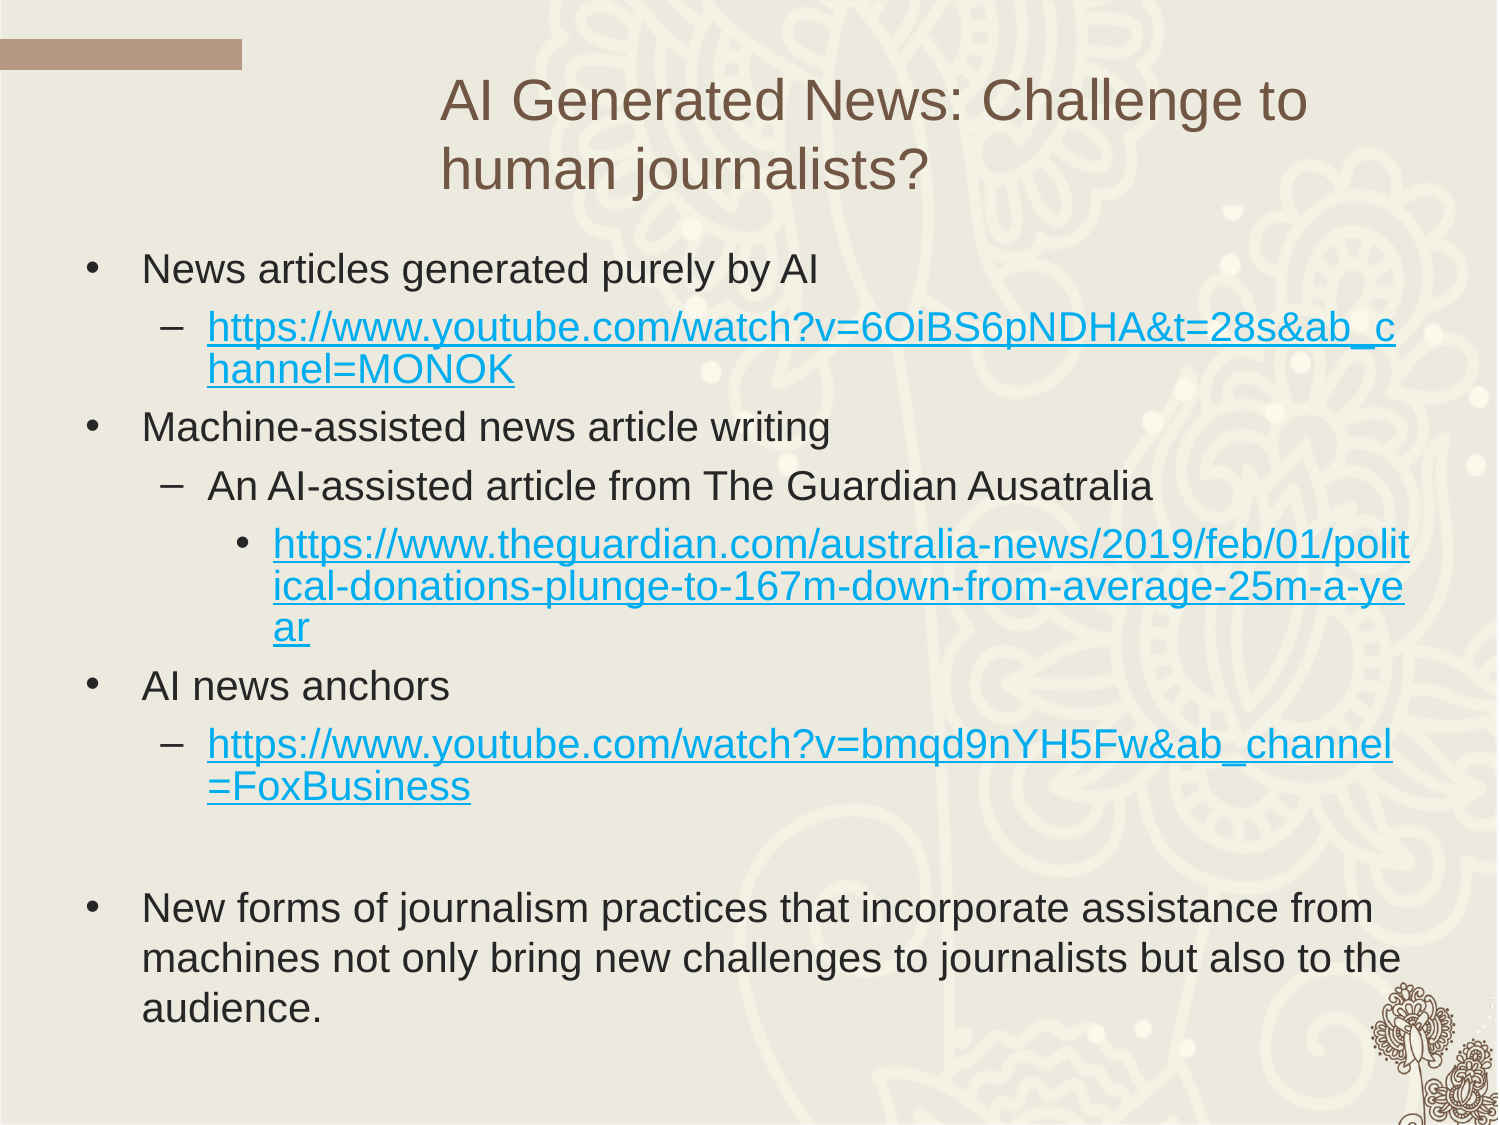

# AI Generated News: Challenge to human journalists?
News articles generated purely by AI
https://www.youtube.com/watch?v=6OiBS6pNDHA&t=28s&ab_channel=MONOK
Machine-assisted news article writing
An AI-assisted article from The Guardian Ausatralia
https://www.theguardian.com/australia-news/2019/feb/01/political-donations-plunge-to-167m-down-from-average-25m-a-year
AI news anchors
https://www.youtube.com/watch?v=bmqd9nYH5Fw&ab_channel=FoxBusiness

New forms of journalism practices that incorporate assistance from machines not only bring new challenges to journalists but also to the audience.